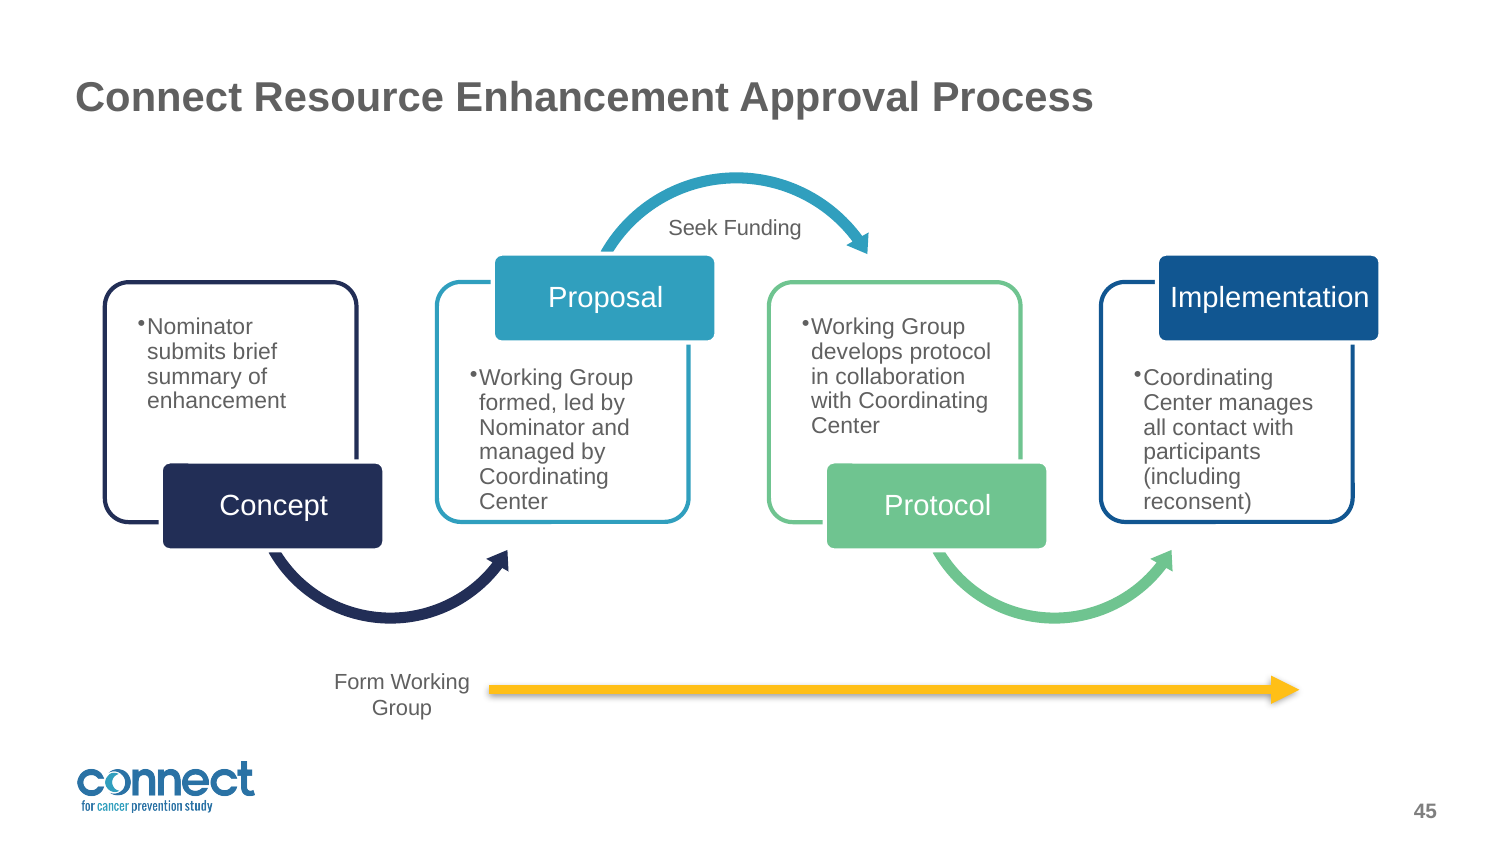

Connect Resource Enhancement Approval Process
Nominator submits brief summary of enhancement
Concept
Working Group formed, led by Nominator and managed by Coordinating Center
Proposal
Working Group develops protocol in collaboration with Coordinating Center
Protocol
Coordinating Center manages all contact with participants (including reconsent)
Implementation
Seek Funding
Form Working Group